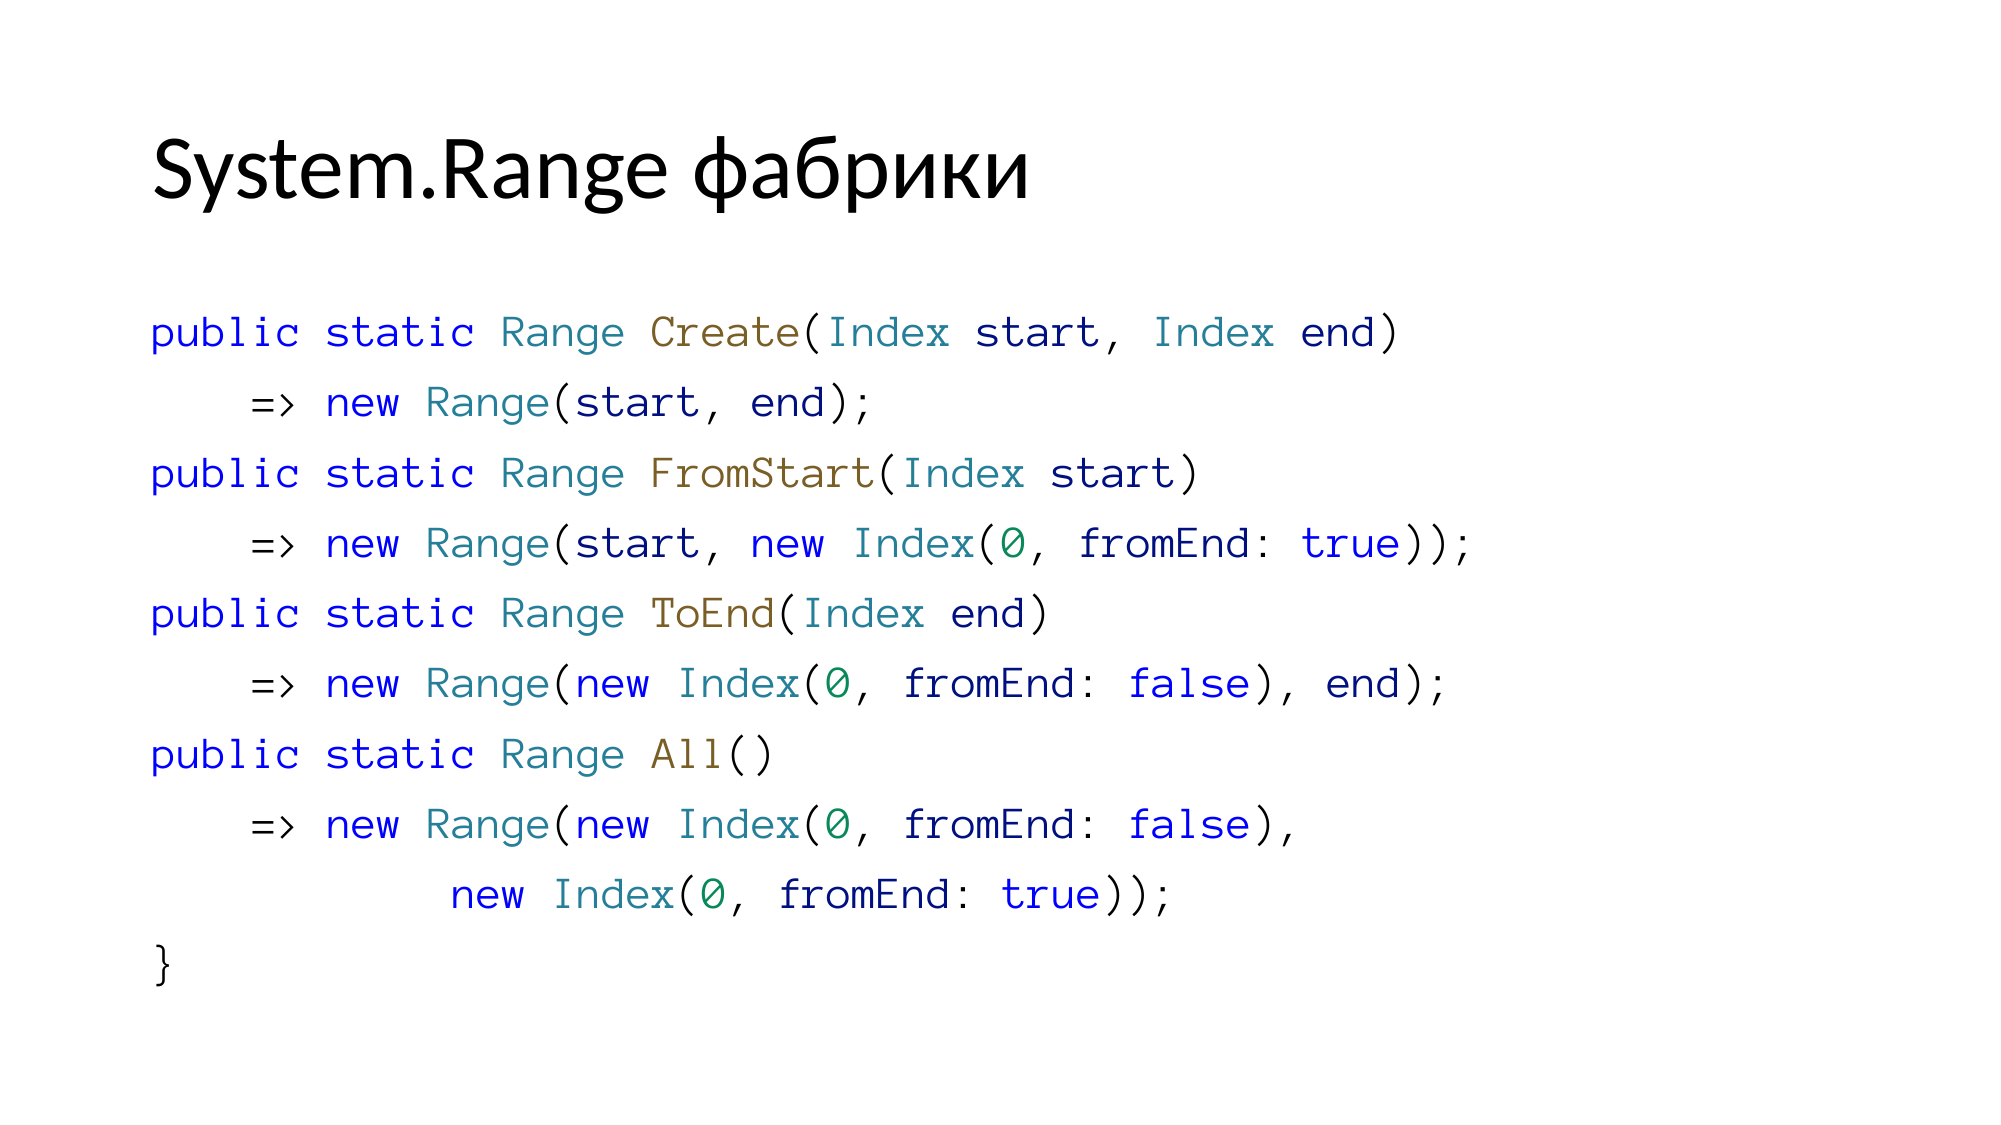

# System.Range фабрики
public static Range Create(Index start, Index end)
    => new Range(start, end);
public static Range FromStart(Index start)
    => new Range(start, new Index(0, fromEnd: true));
public static Range ToEnd(Index end)
    => new Range(new Index(0, fromEnd: false), end);
public static Range All()
    => new Range(new Index(0, fromEnd: false),
            new Index(0, fromEnd: true));
}